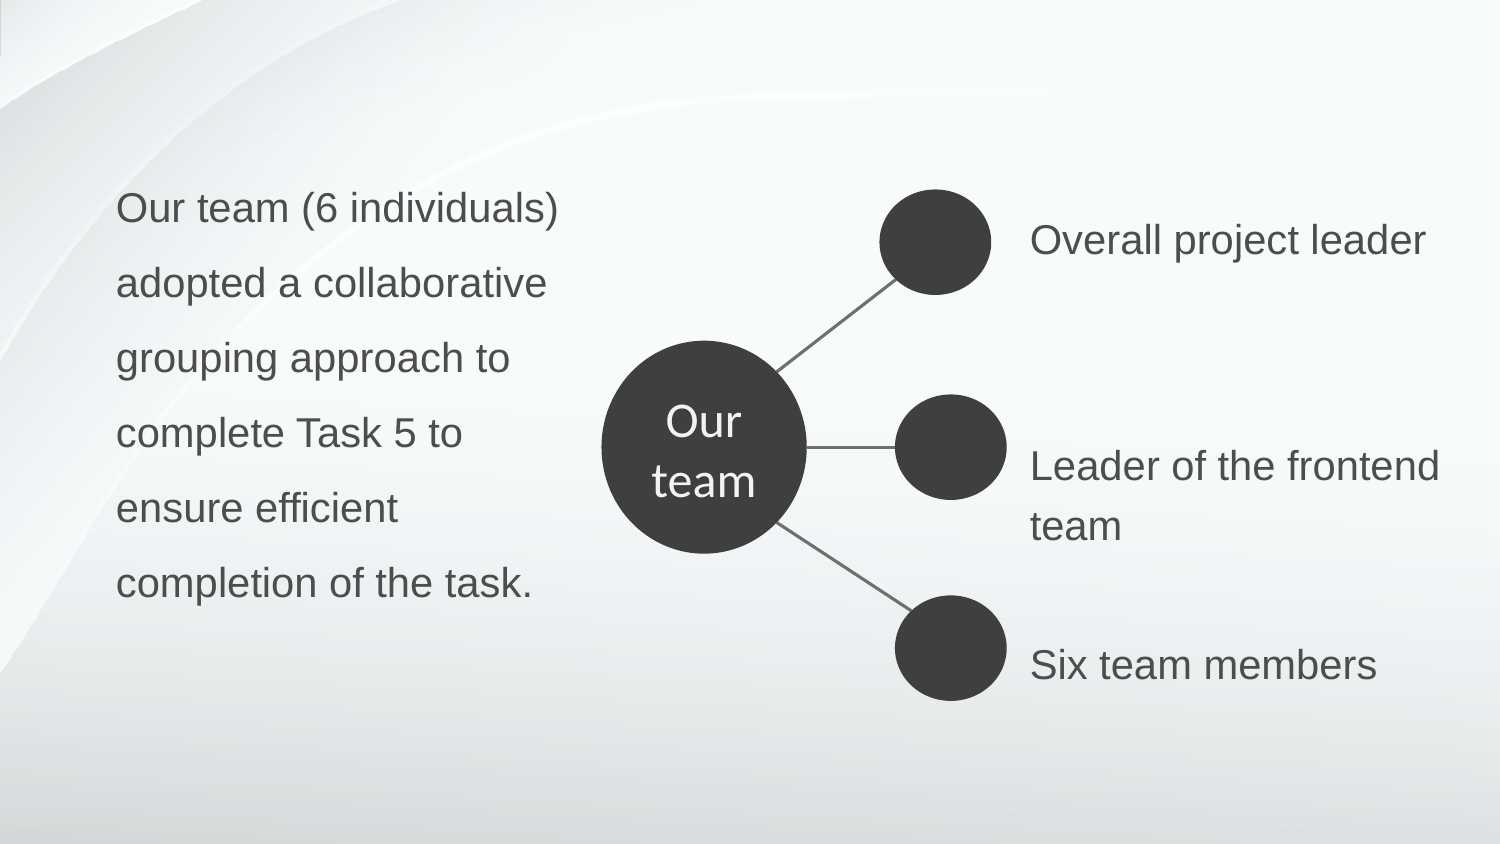

Our team (6 individuals) adopted a collaborative grouping approach to complete Task 5 to ensure efficient completion of the task.

Overall project leader
Our team

Leader of the frontend team

Six team members